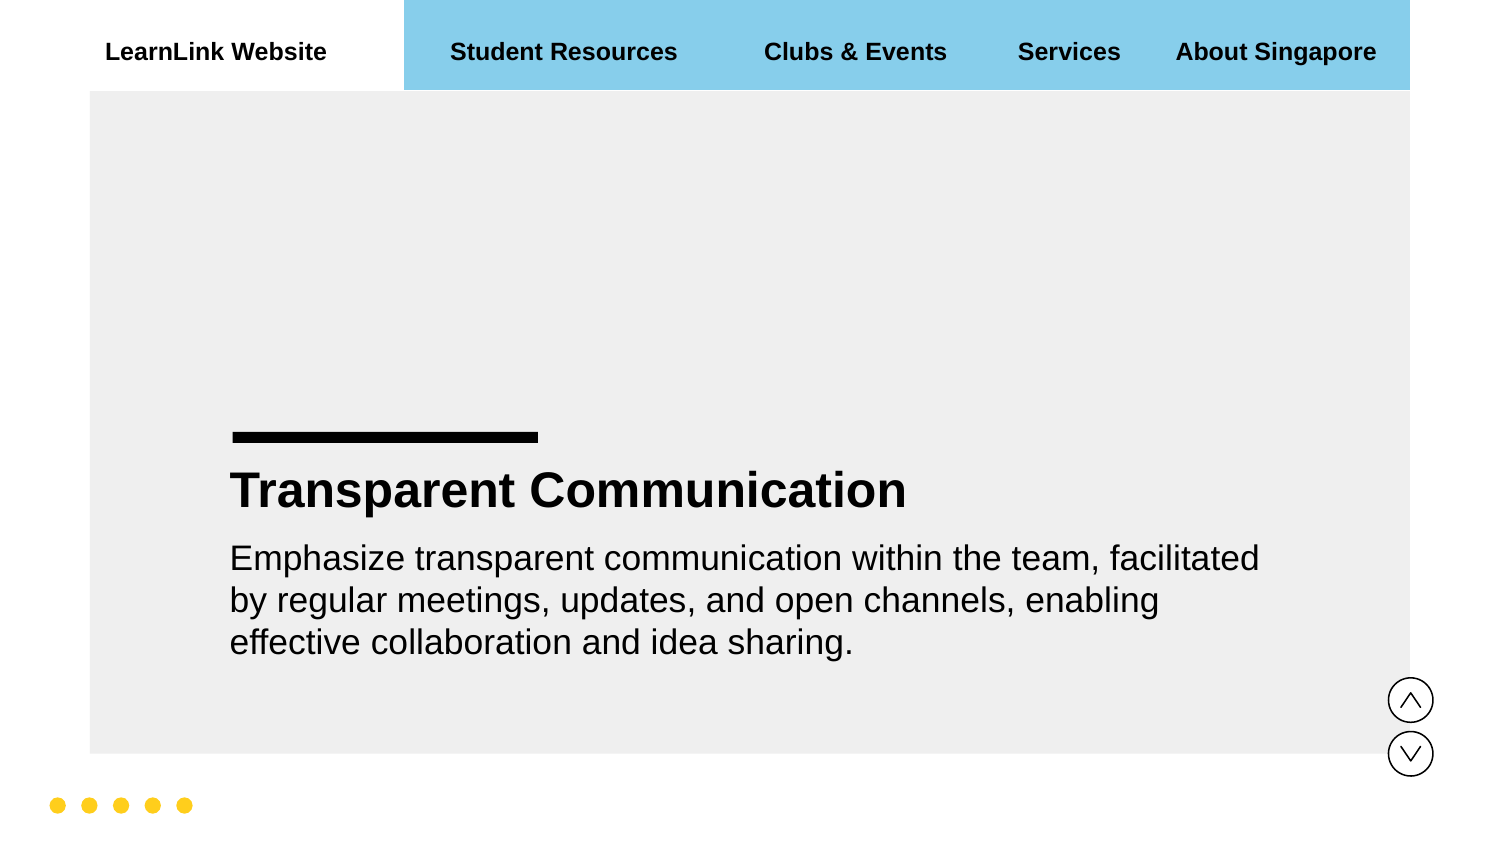

LearnLink Website
Student Resources
Clubs & Events
Services
About Singapore

# Transparent Communication
Emphasize transparent communication within the team, facilitated by regular meetings, updates, and open channels, enabling effective collaboration and idea sharing.